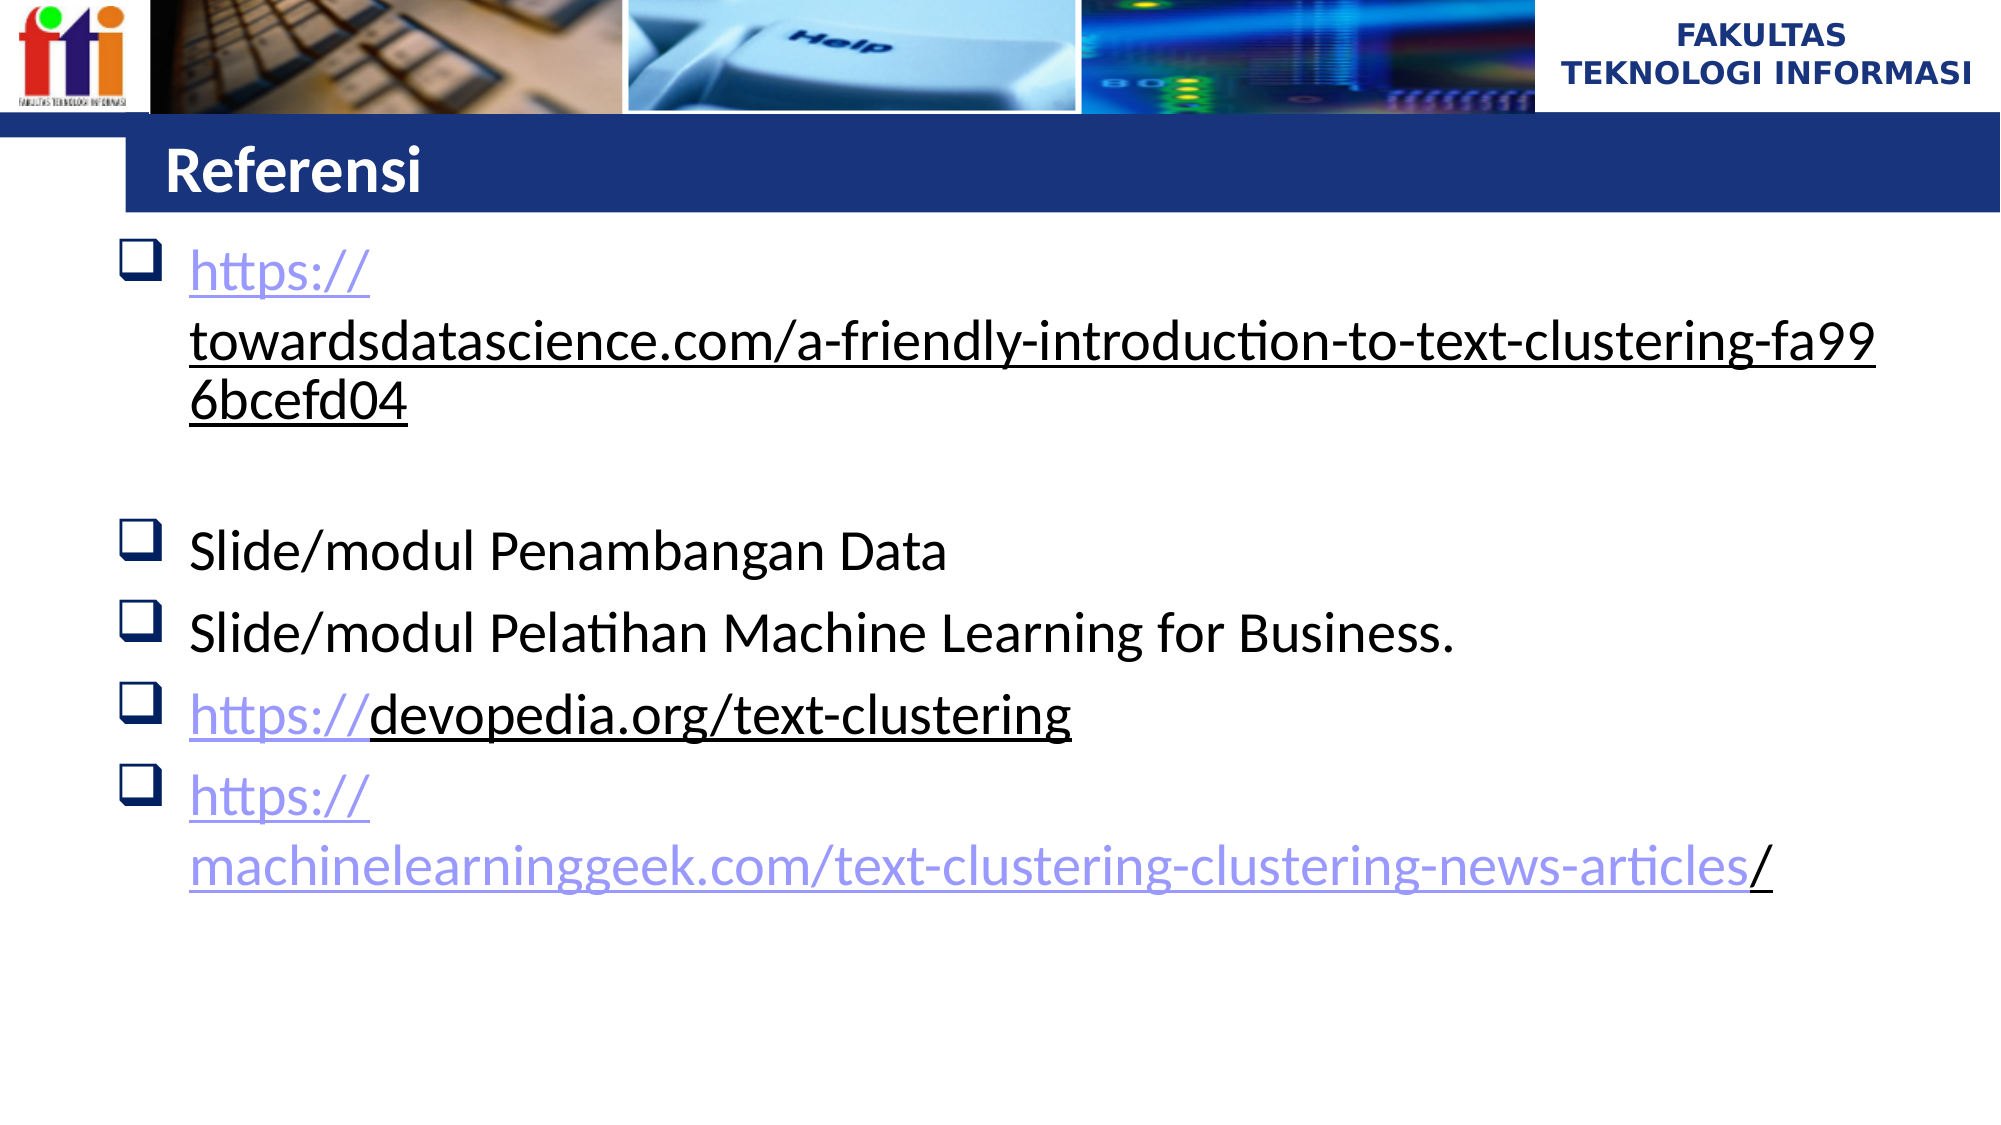

# Referensi
https://towardsdatascience.com/a-friendly-introduction-to-text-clustering-fa996bcefd04
Slide/modul Penambangan Data
Slide/modul Pelatihan Machine Learning for Business.
https://devopedia.org/text-clustering
https://machinelearninggeek.com/text-clustering-clustering-news-articles/